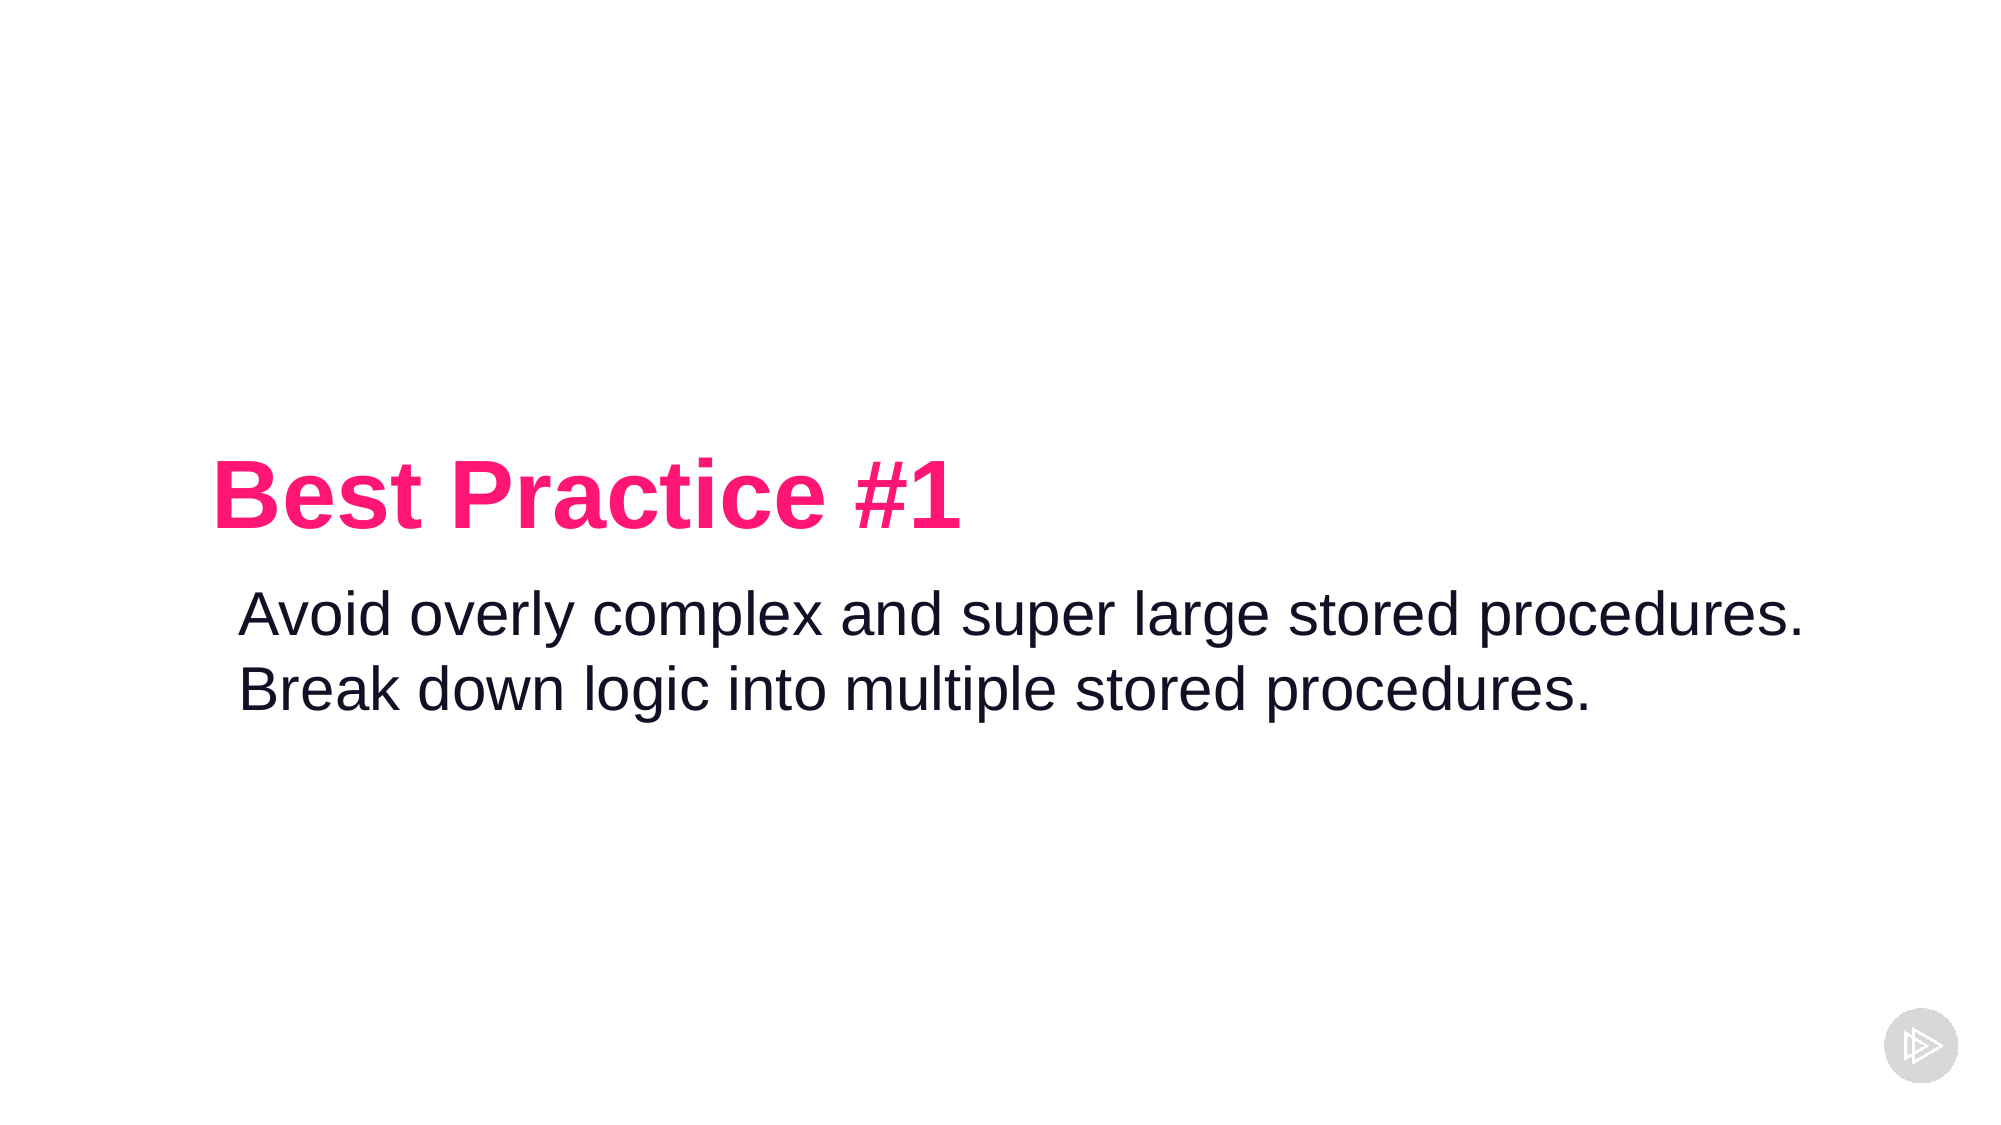

Best Practice #1
Avoid overly complex and super large stored procedures. Break down logic into multiple stored procedures.